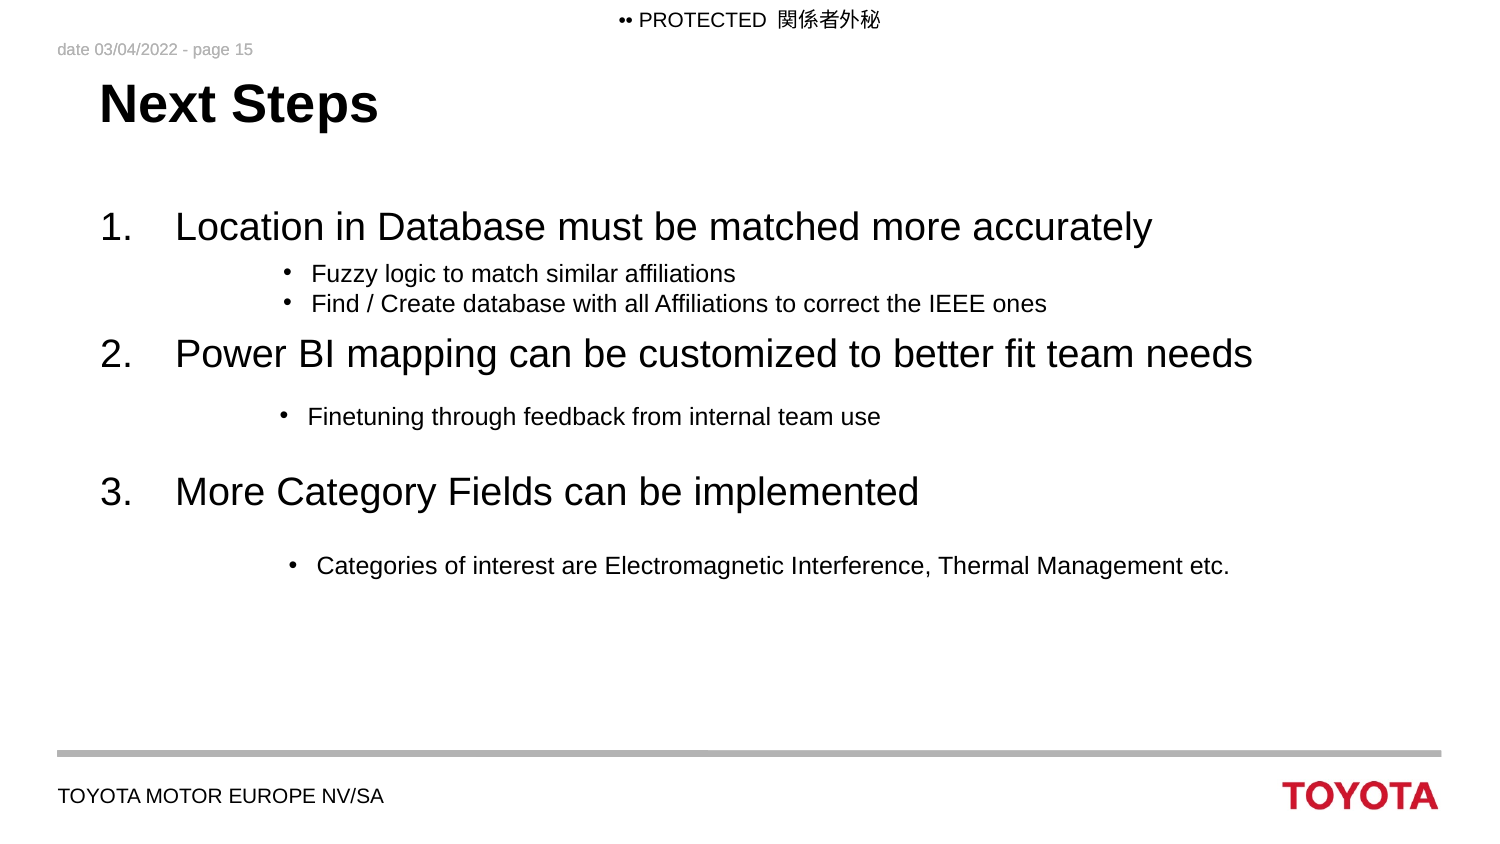

# Next Steps
Location in Database must be matched more accurately
Power BI mapping can be customized to better fit team needs
More Category Fields can be implemented
Fuzzy logic to match similar affiliations
Find / Create database with all Affiliations to correct the IEEE ones
Finetuning through feedback from internal team use
Categories of interest are Electromagnetic Interference, Thermal Management etc.